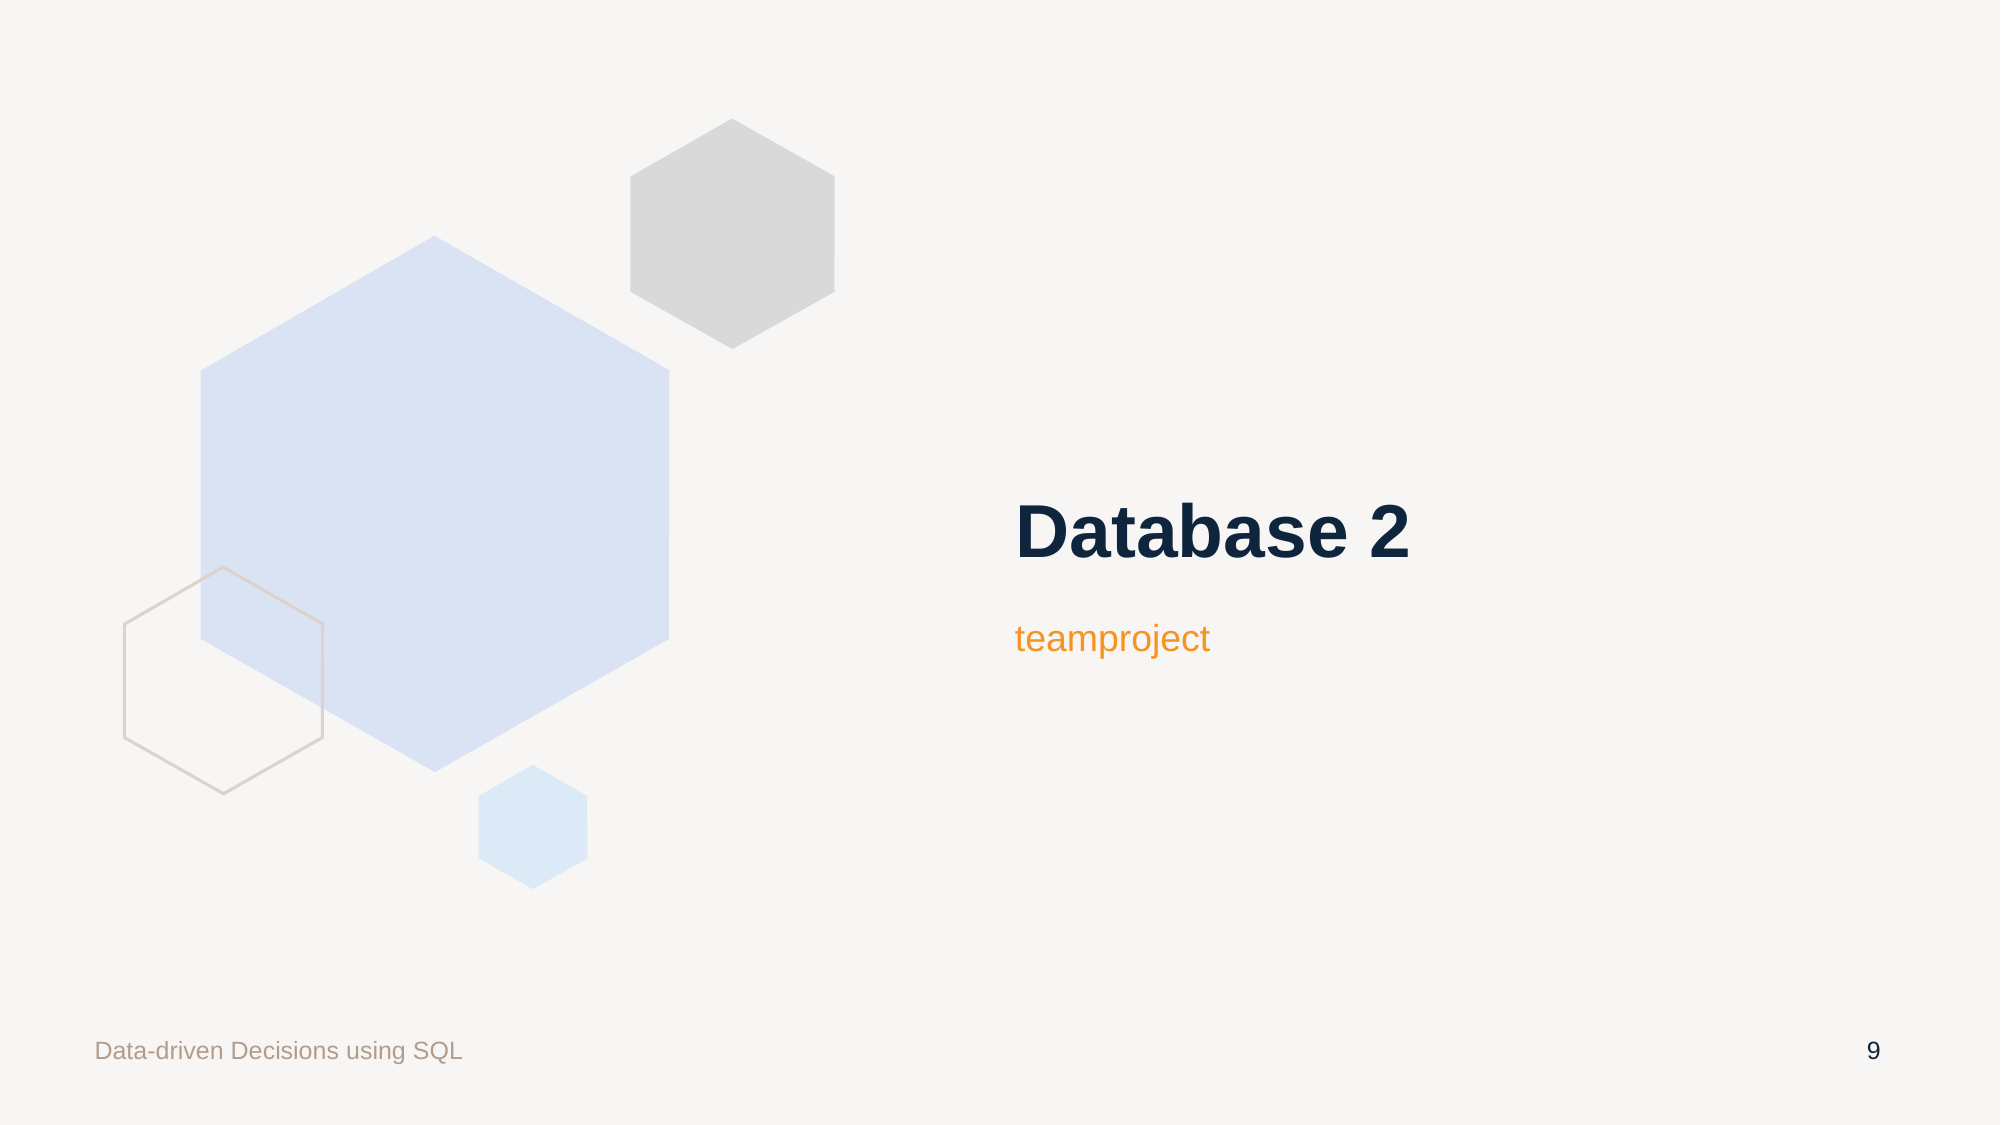

# Database 2
teamproject

Data-driven Decisions using SQL
9